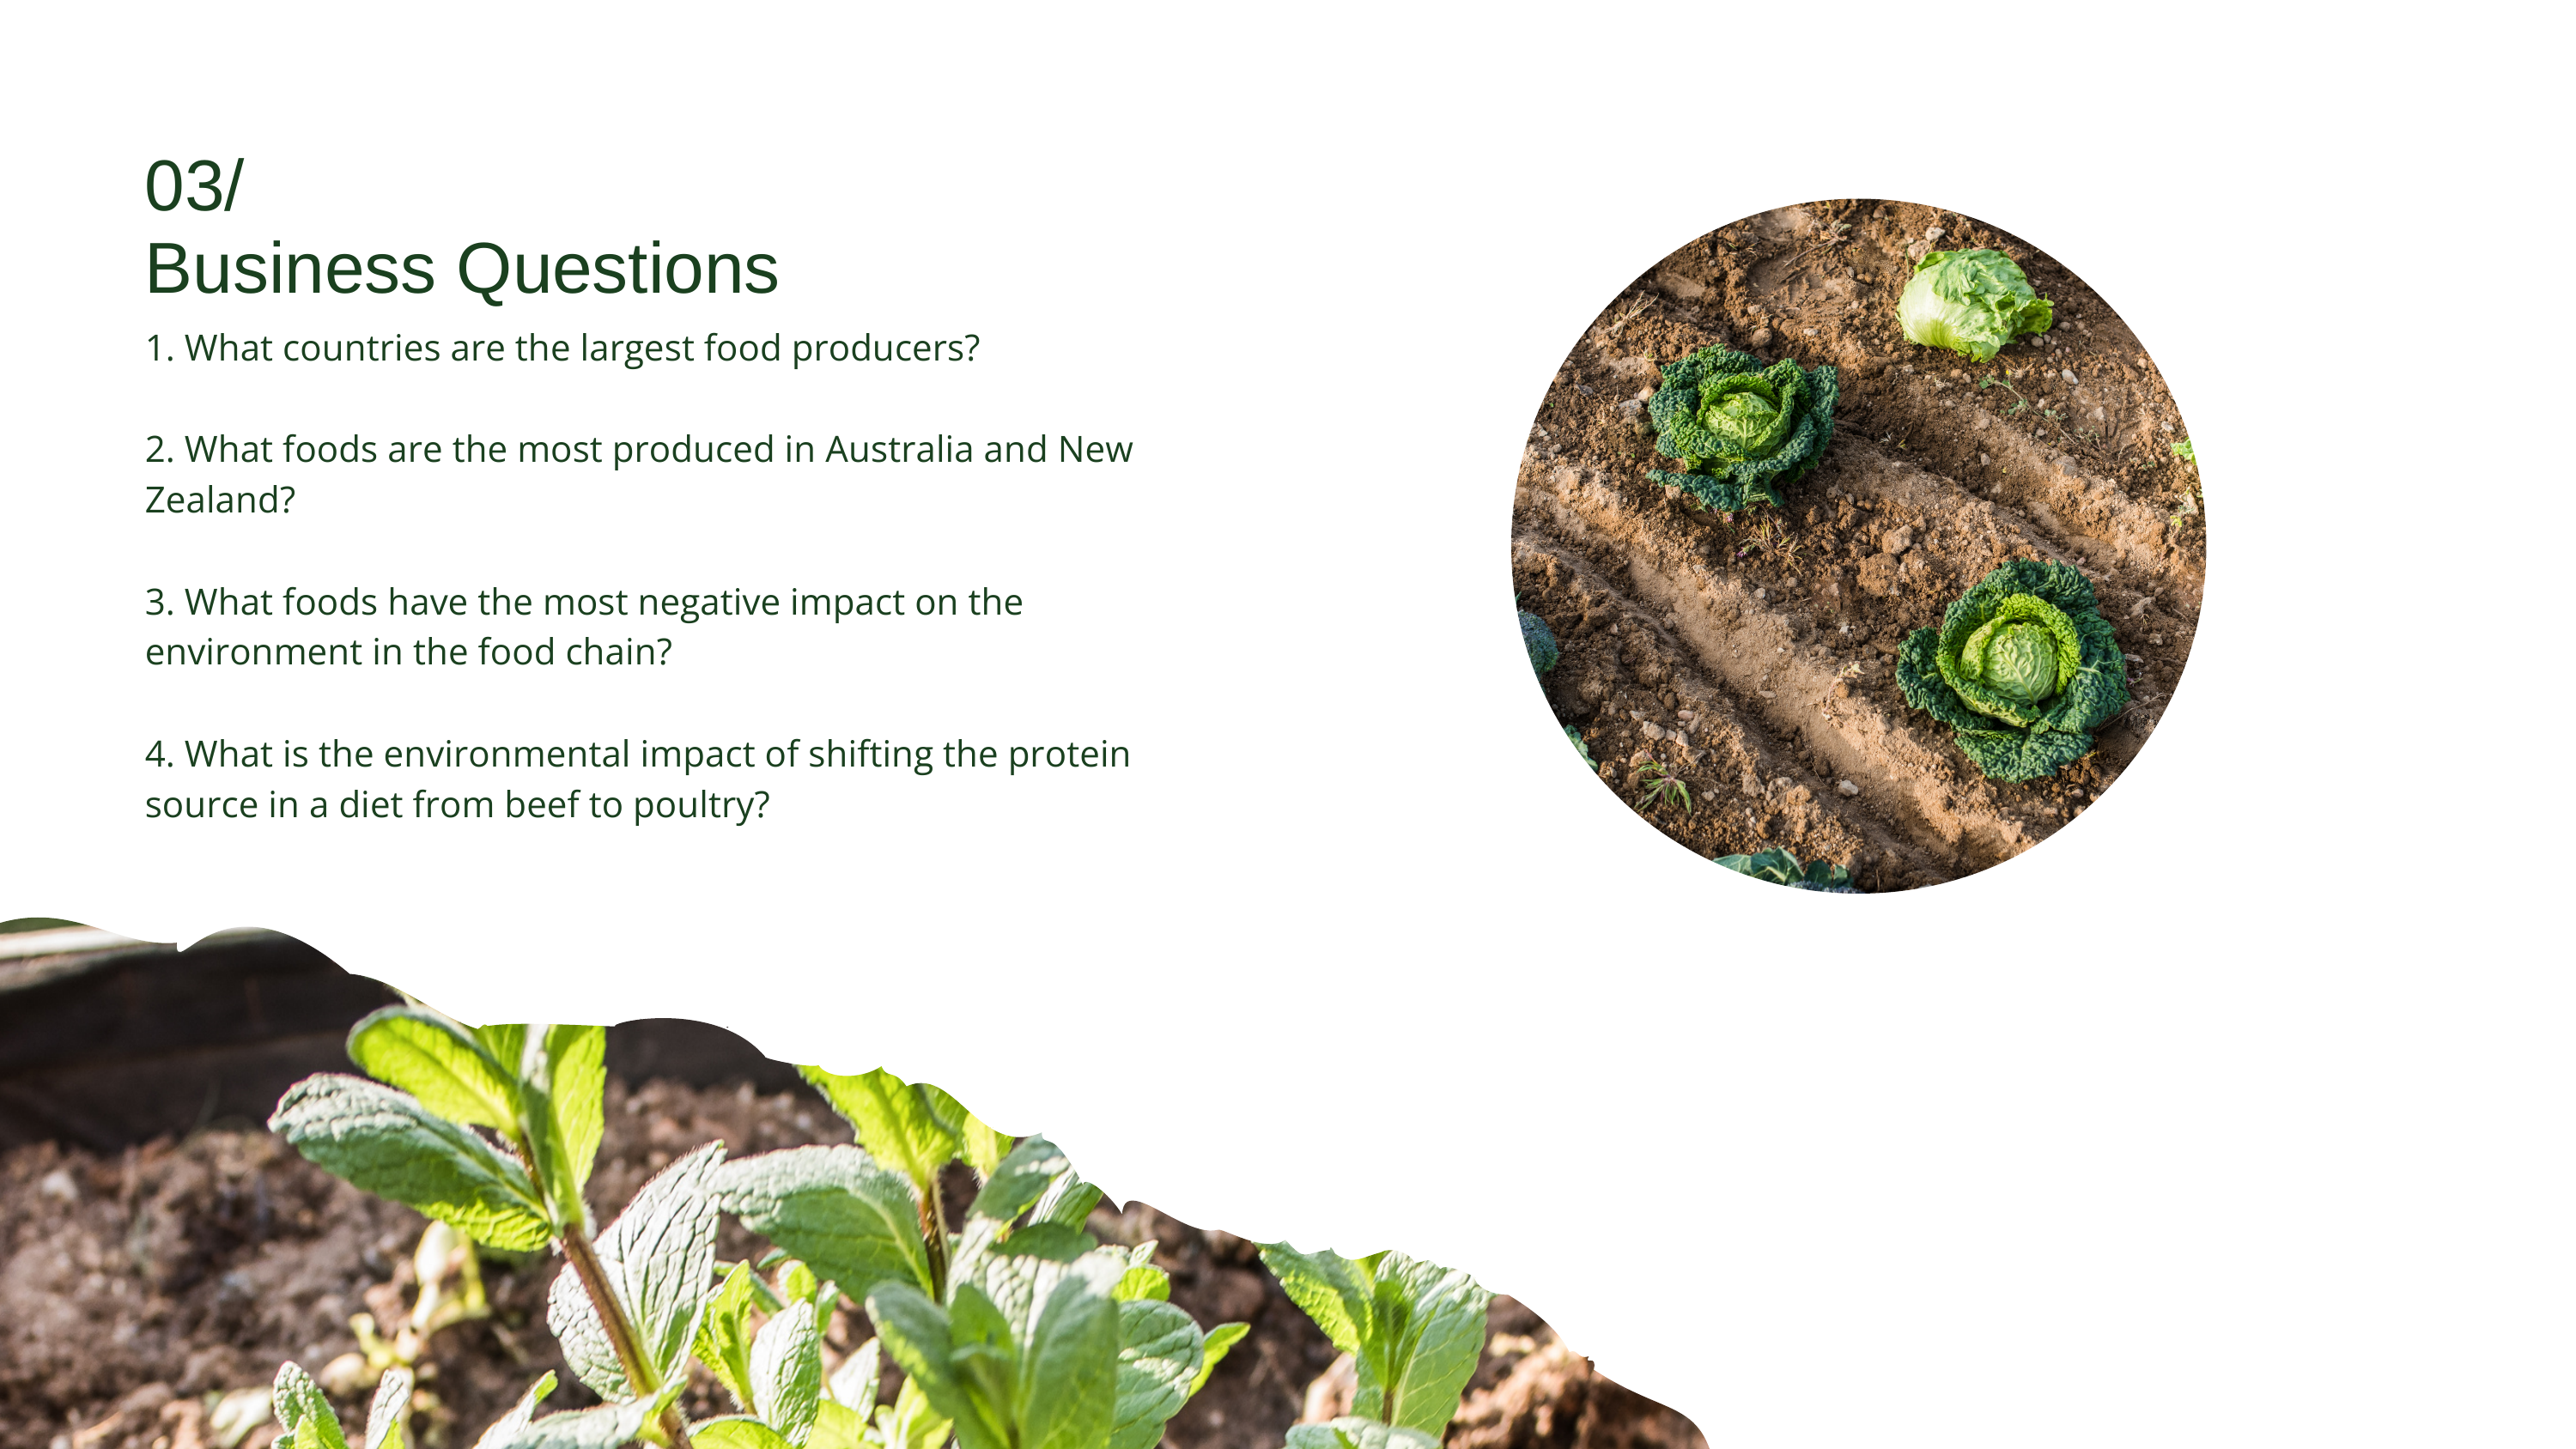

03/
Business Questions

1. What countries are the largest food producers?

2. What foods are the most produced in Australia and New Zealand?

3. What foods have the most negative impact on the environment in the food chain?

4. What is the environmental impact of shifting the protein source in a diet from beef to poultry?